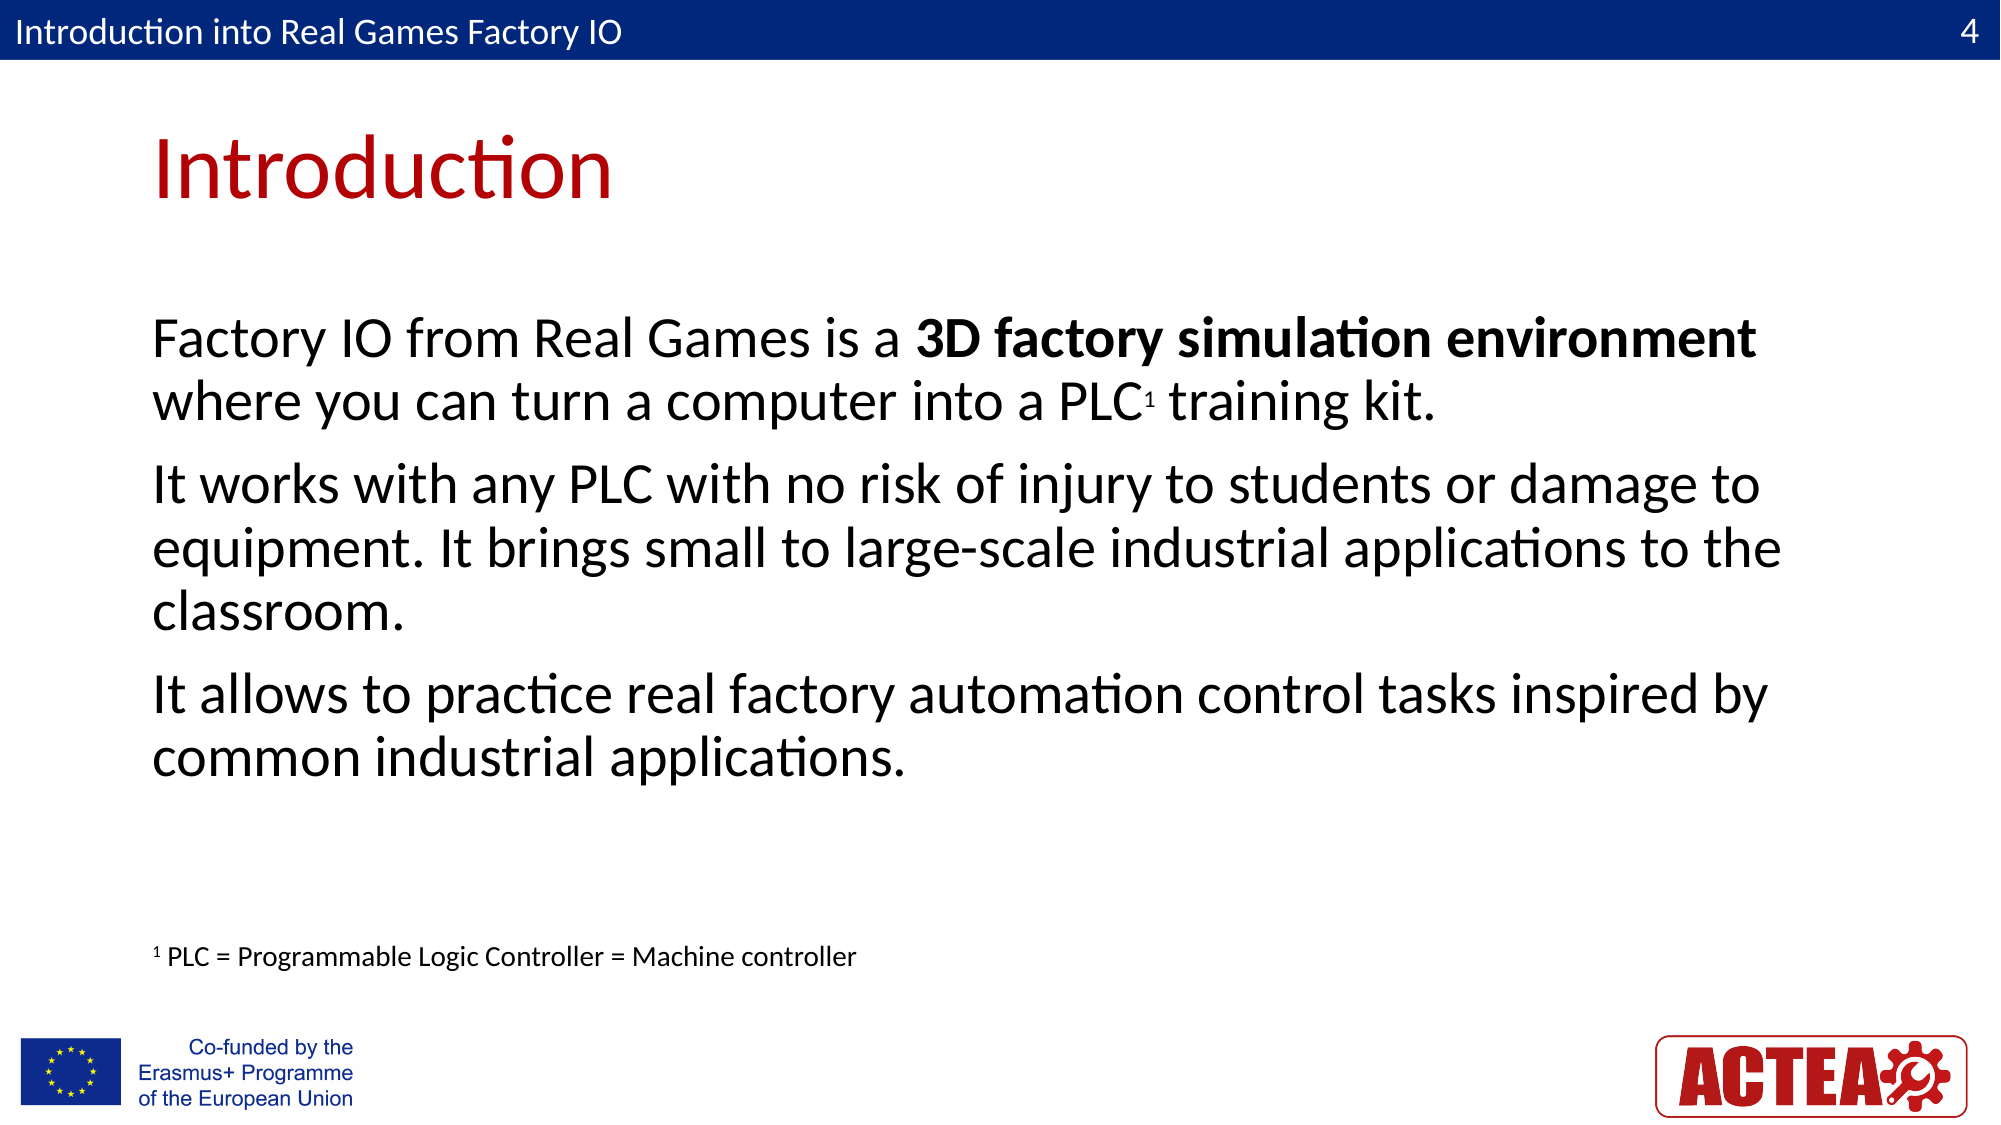

Introduction into Real Games Factory IO
4
# Introduction
Factory IO from Real Games is a 3D factory simulation environment where you can turn a computer into a PLC1 training kit.
It works with any PLC with no risk of injury to students or damage to equipment. It brings small to large-scale industrial applications to the classroom.
It allows to practice real factory automation control tasks inspired by common industrial applications.

1 PLC = Programmable Logic Controller = Machine controller